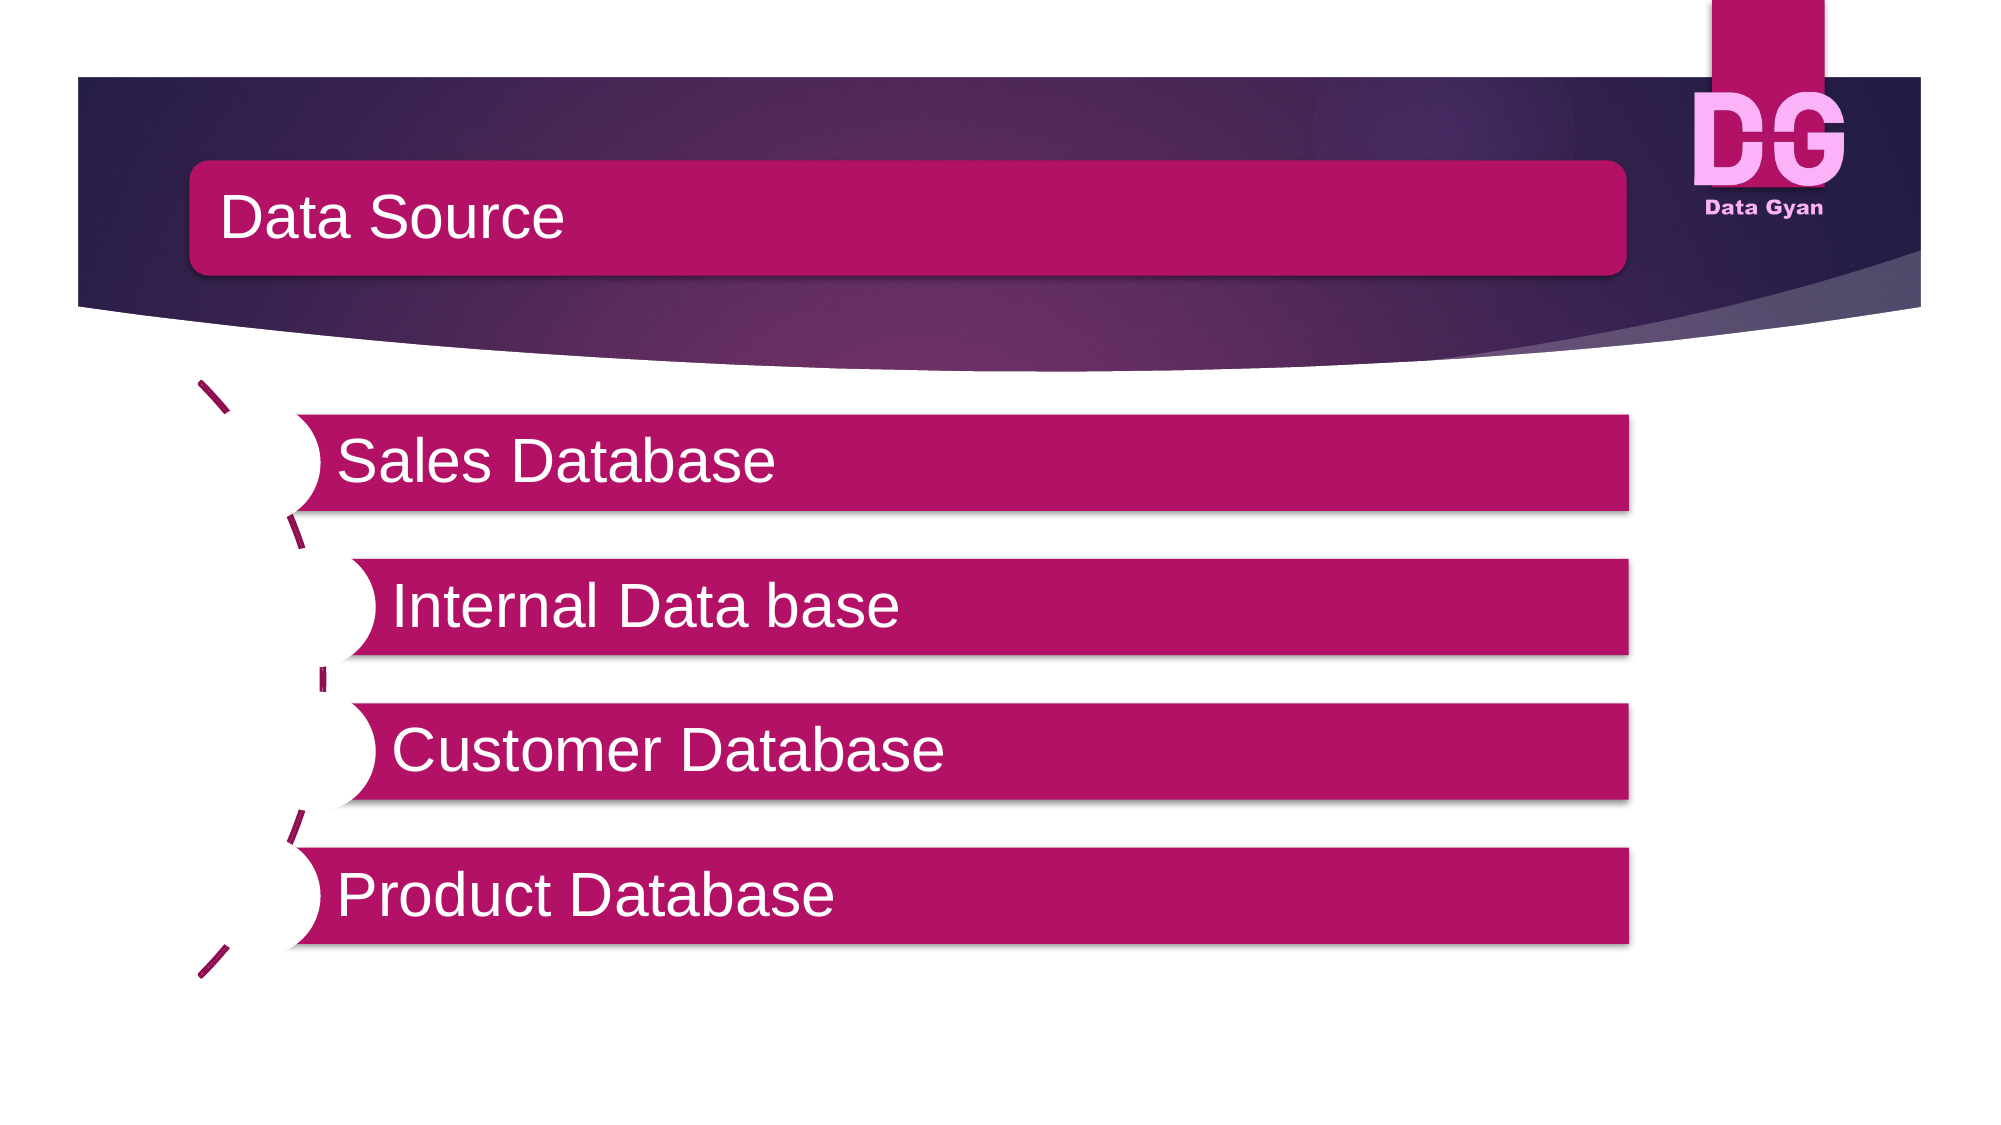

Data Source
Sales Database
Internal Data base
Customer Database
Product Database